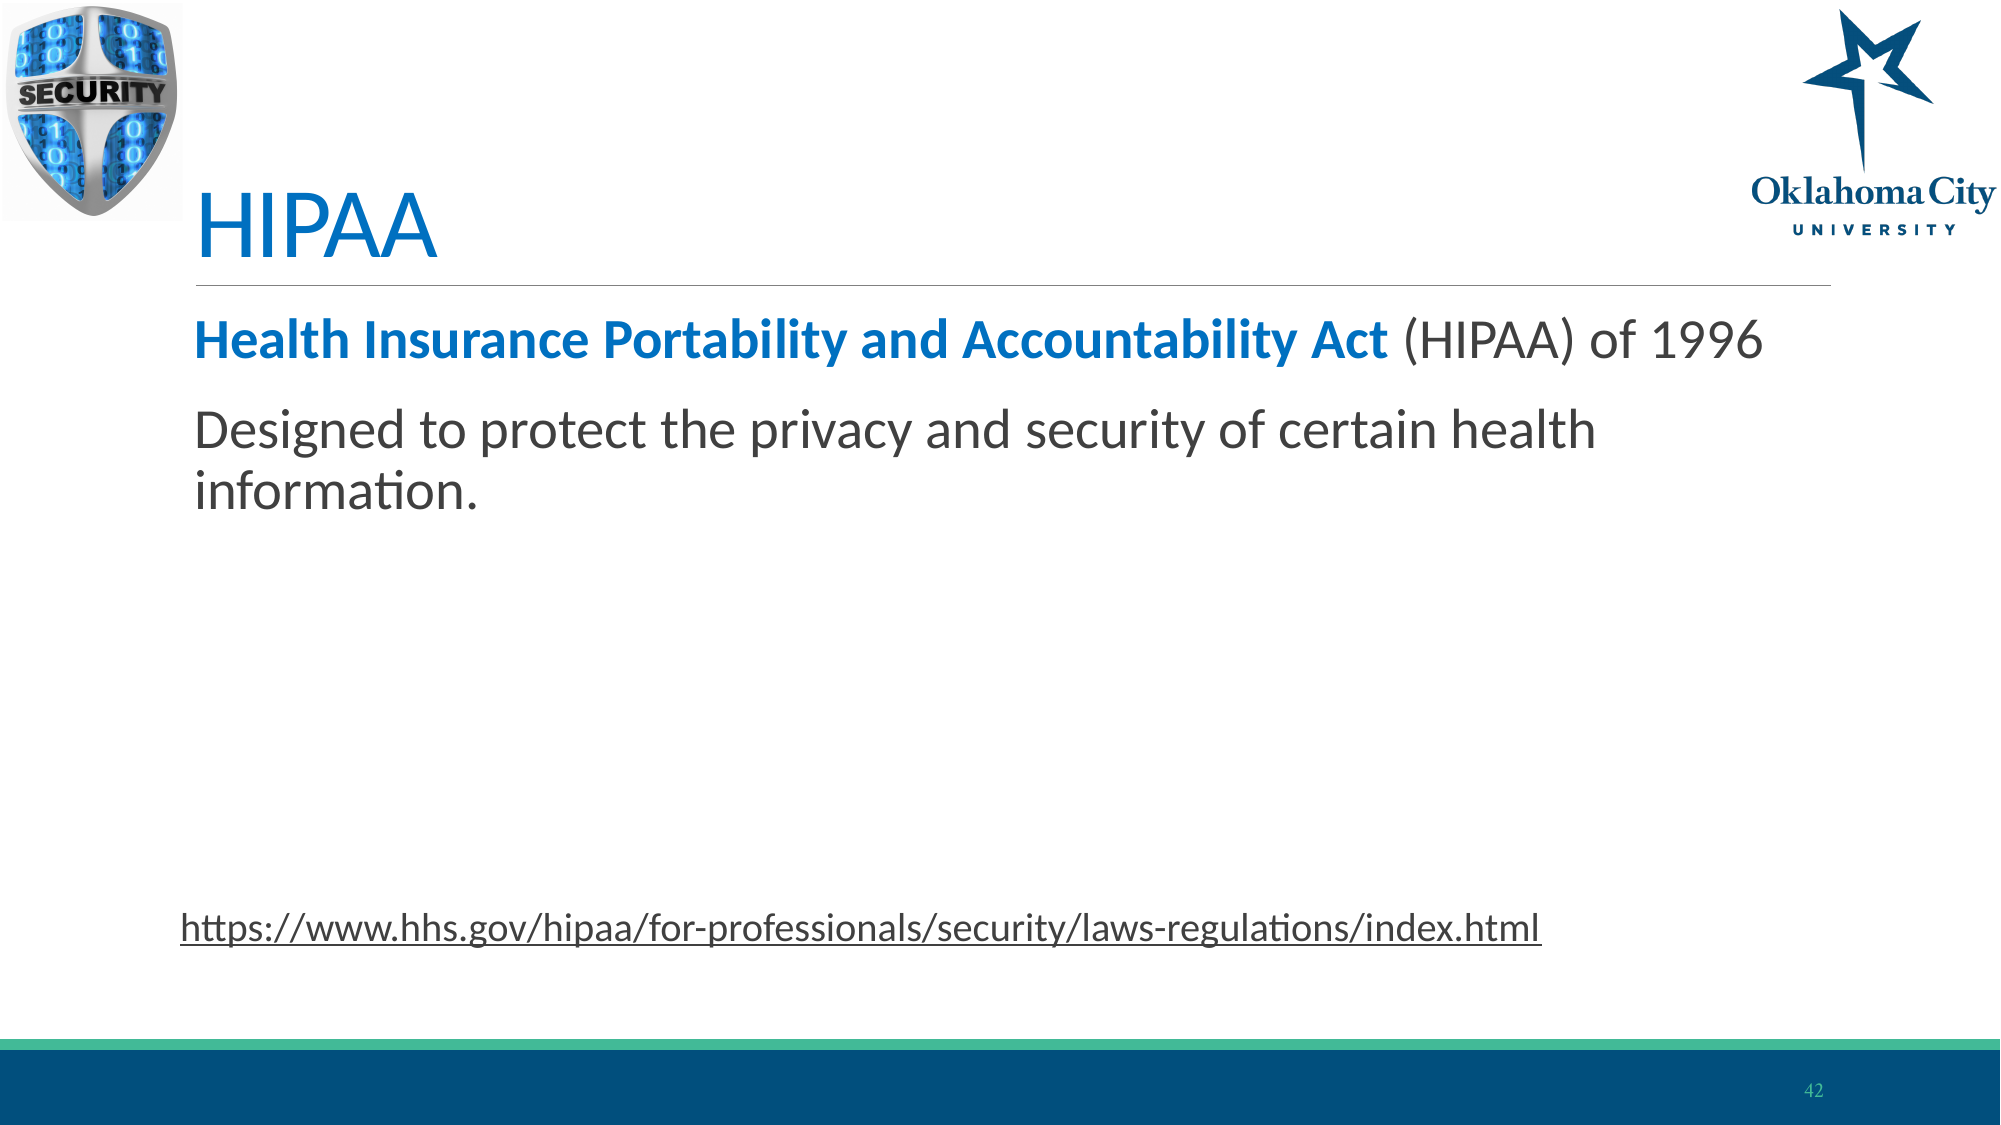

# HIPAA
Health Insurance Portability and Accountability Act (HIPAA) of 1996
Designed to protect the privacy and security of certain health information.

https://www.hhs.gov/hipaa/for-professionals/security/laws-regulations/index.html
42